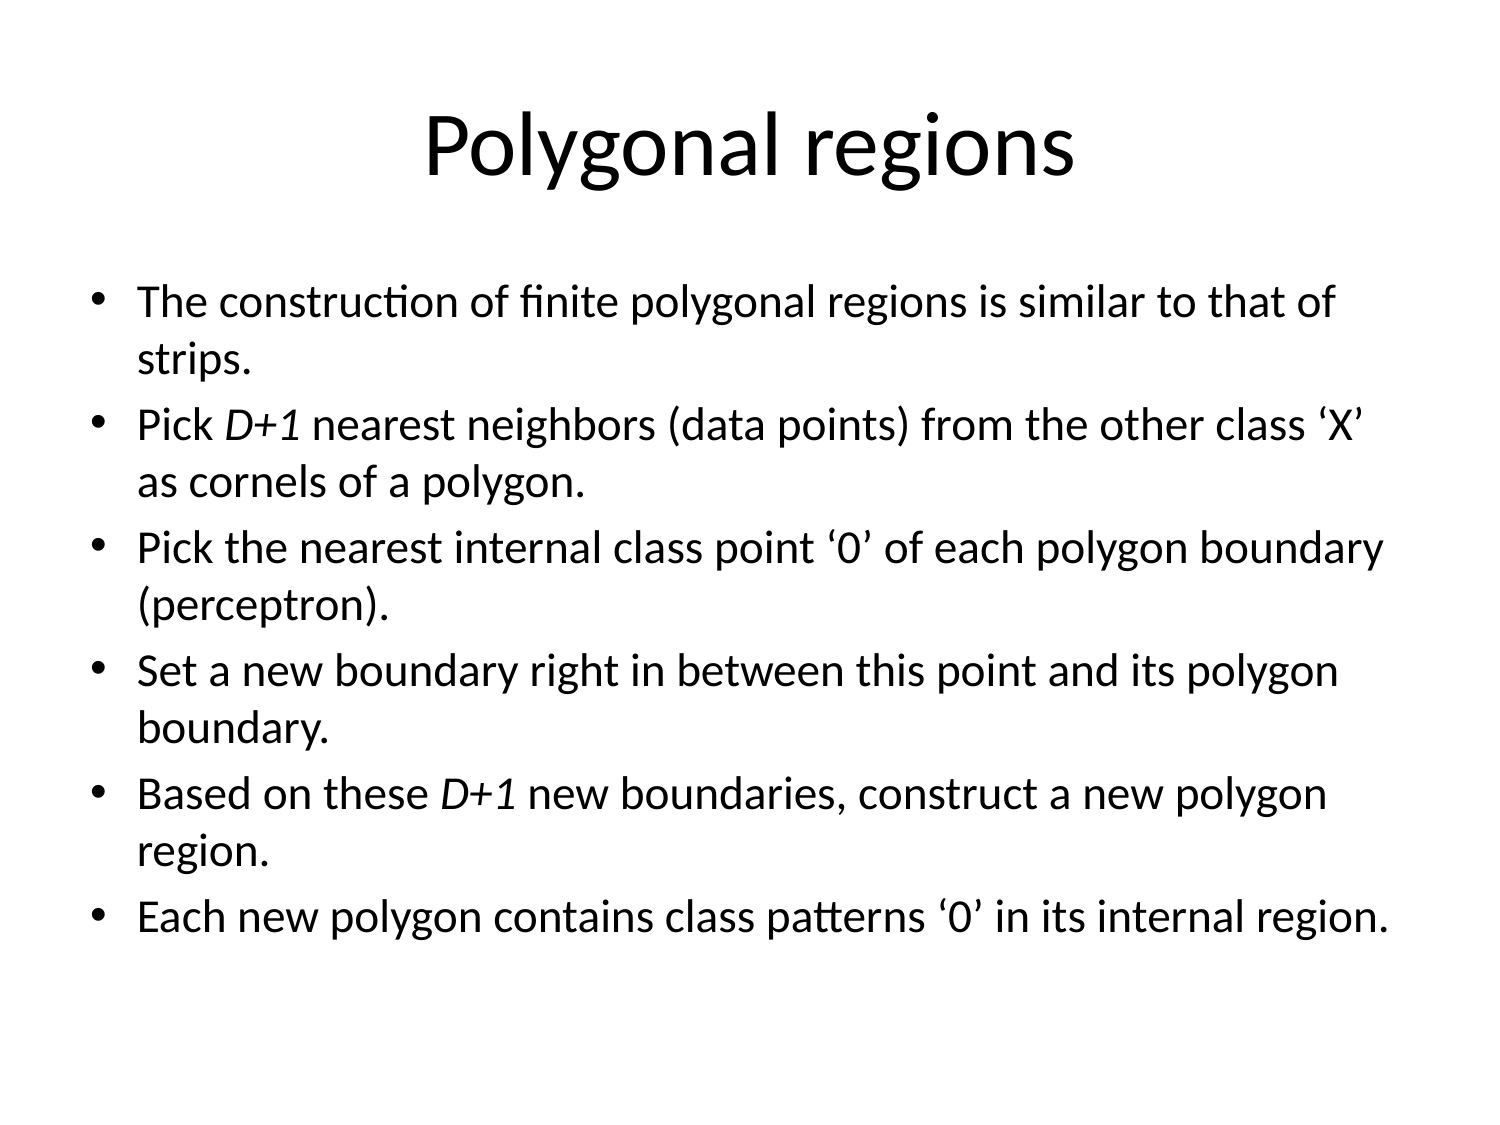

# Polygonal regions
The construction of finite polygonal regions is similar to that of strips.
Pick D+1 nearest neighbors (data points) from the other class ‘X’ as cornels of a polygon.
Pick the nearest internal class point ‘0’ of each polygon boundary (perceptron).
Set a new boundary right in between this point and its polygon boundary.
Based on these D+1 new boundaries, construct a new polygon region.
Each new polygon contains class patterns ‘0’ in its internal region.